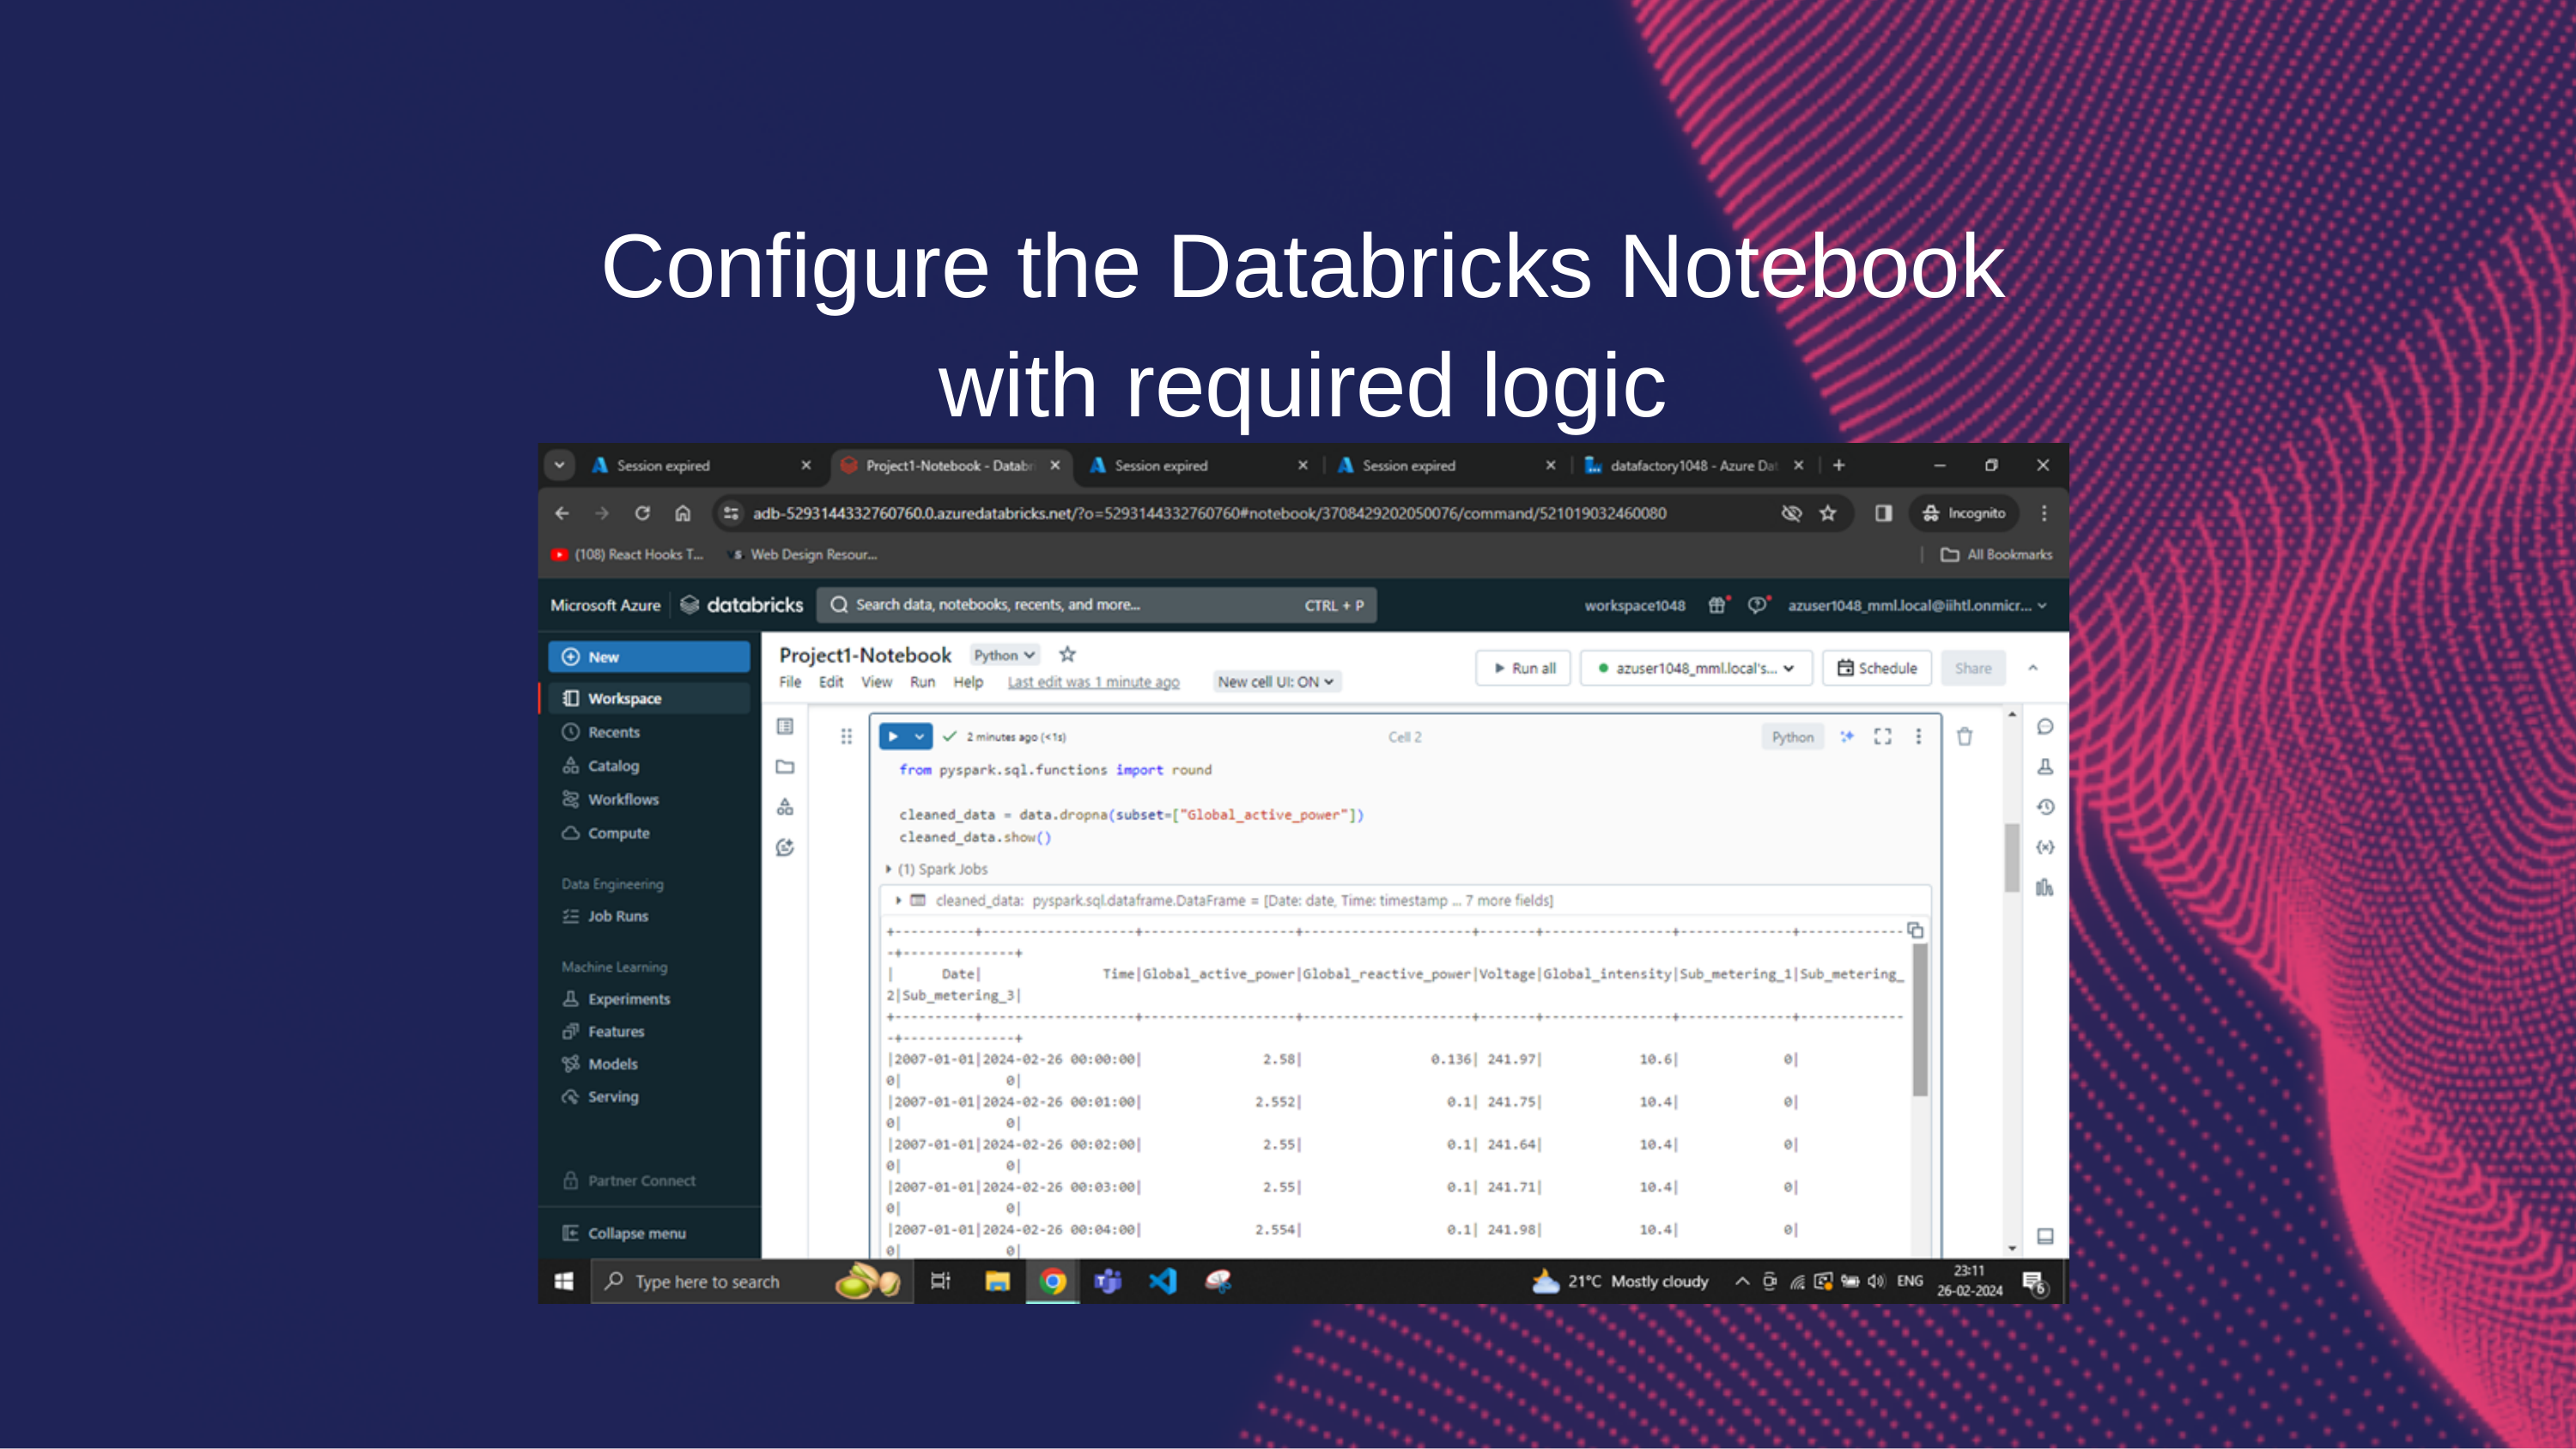

Configure the Databricks Notebook
with required logic